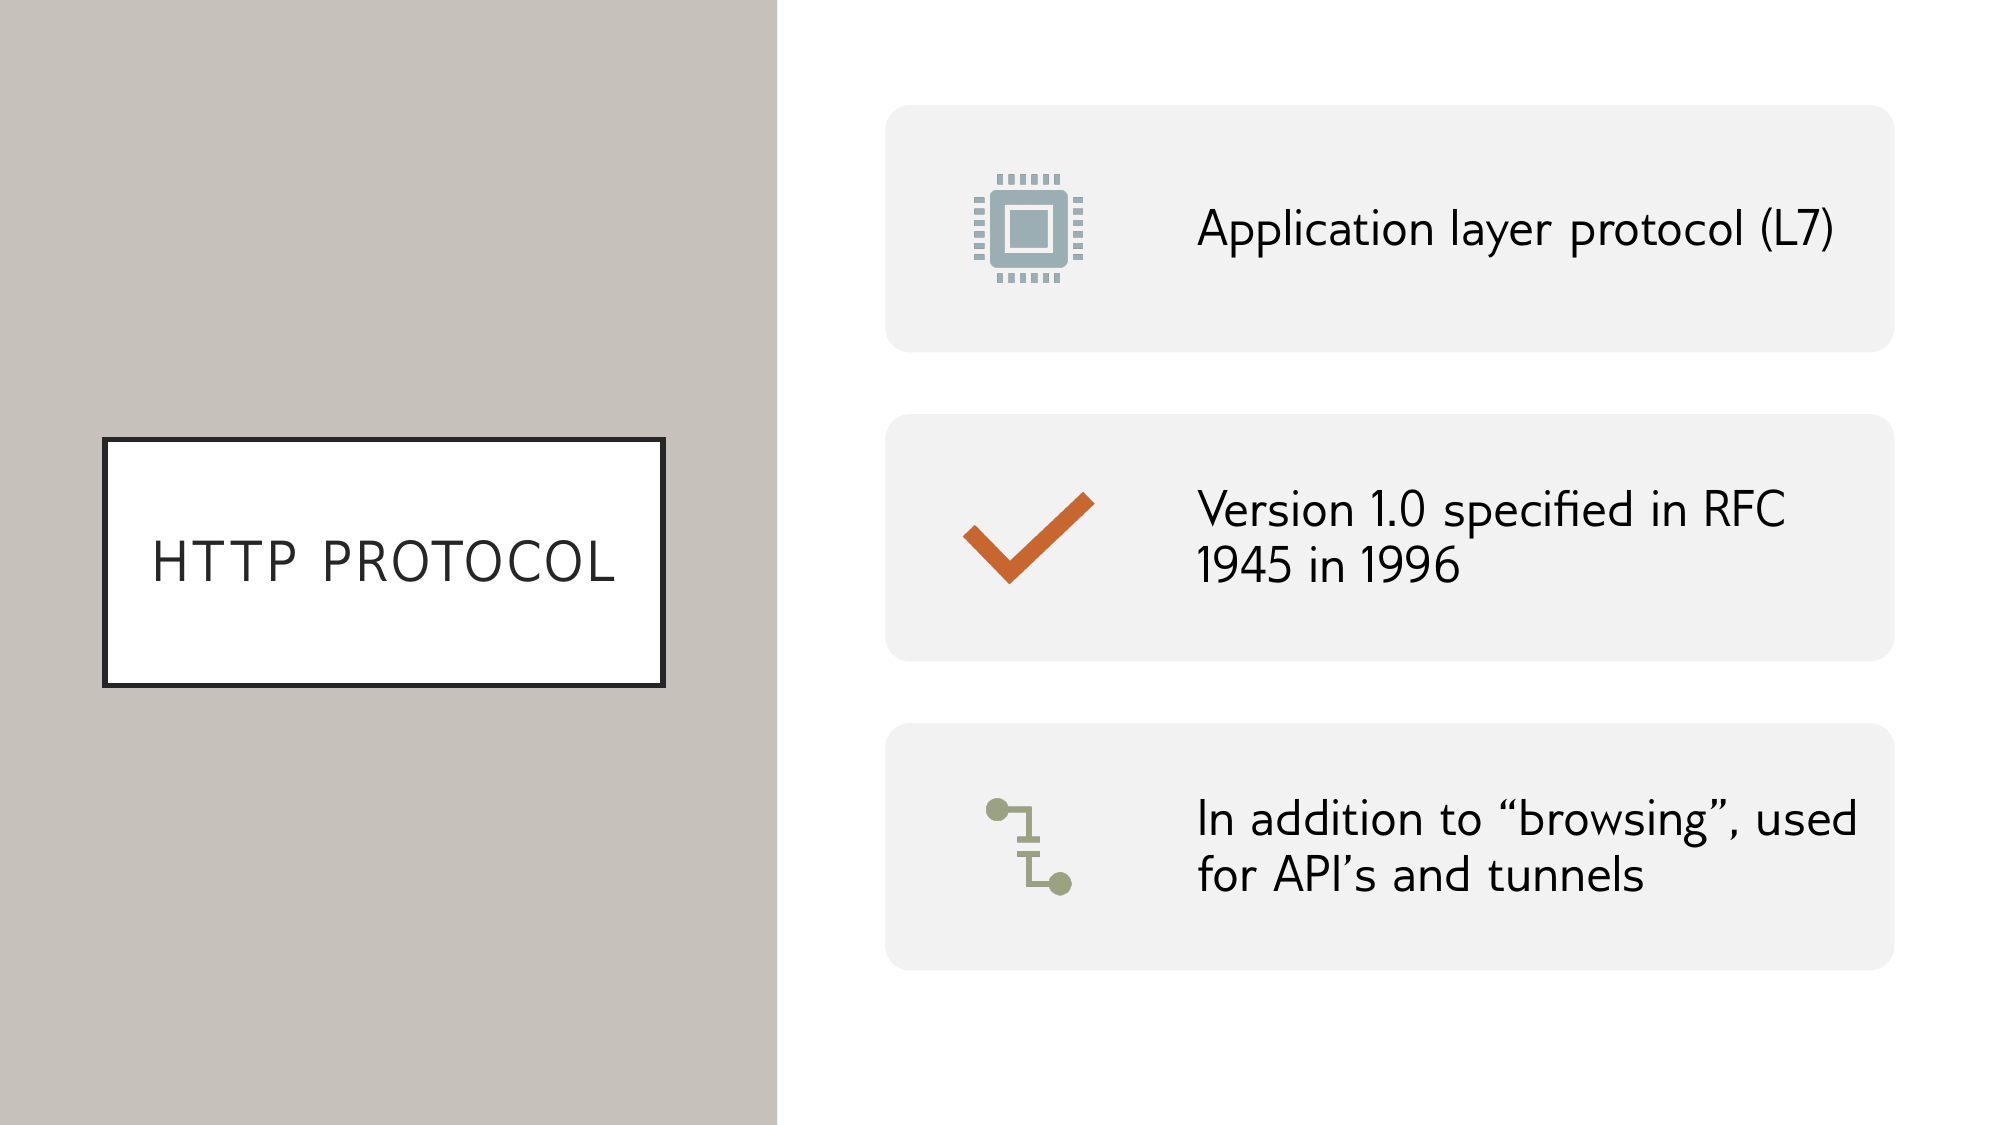

Application layer protocol (L7)
Version 1.0 specified in RFC 1945 in 1996
In addition to “browsing”, used for API’s and tunnels
# HTTP Protocol